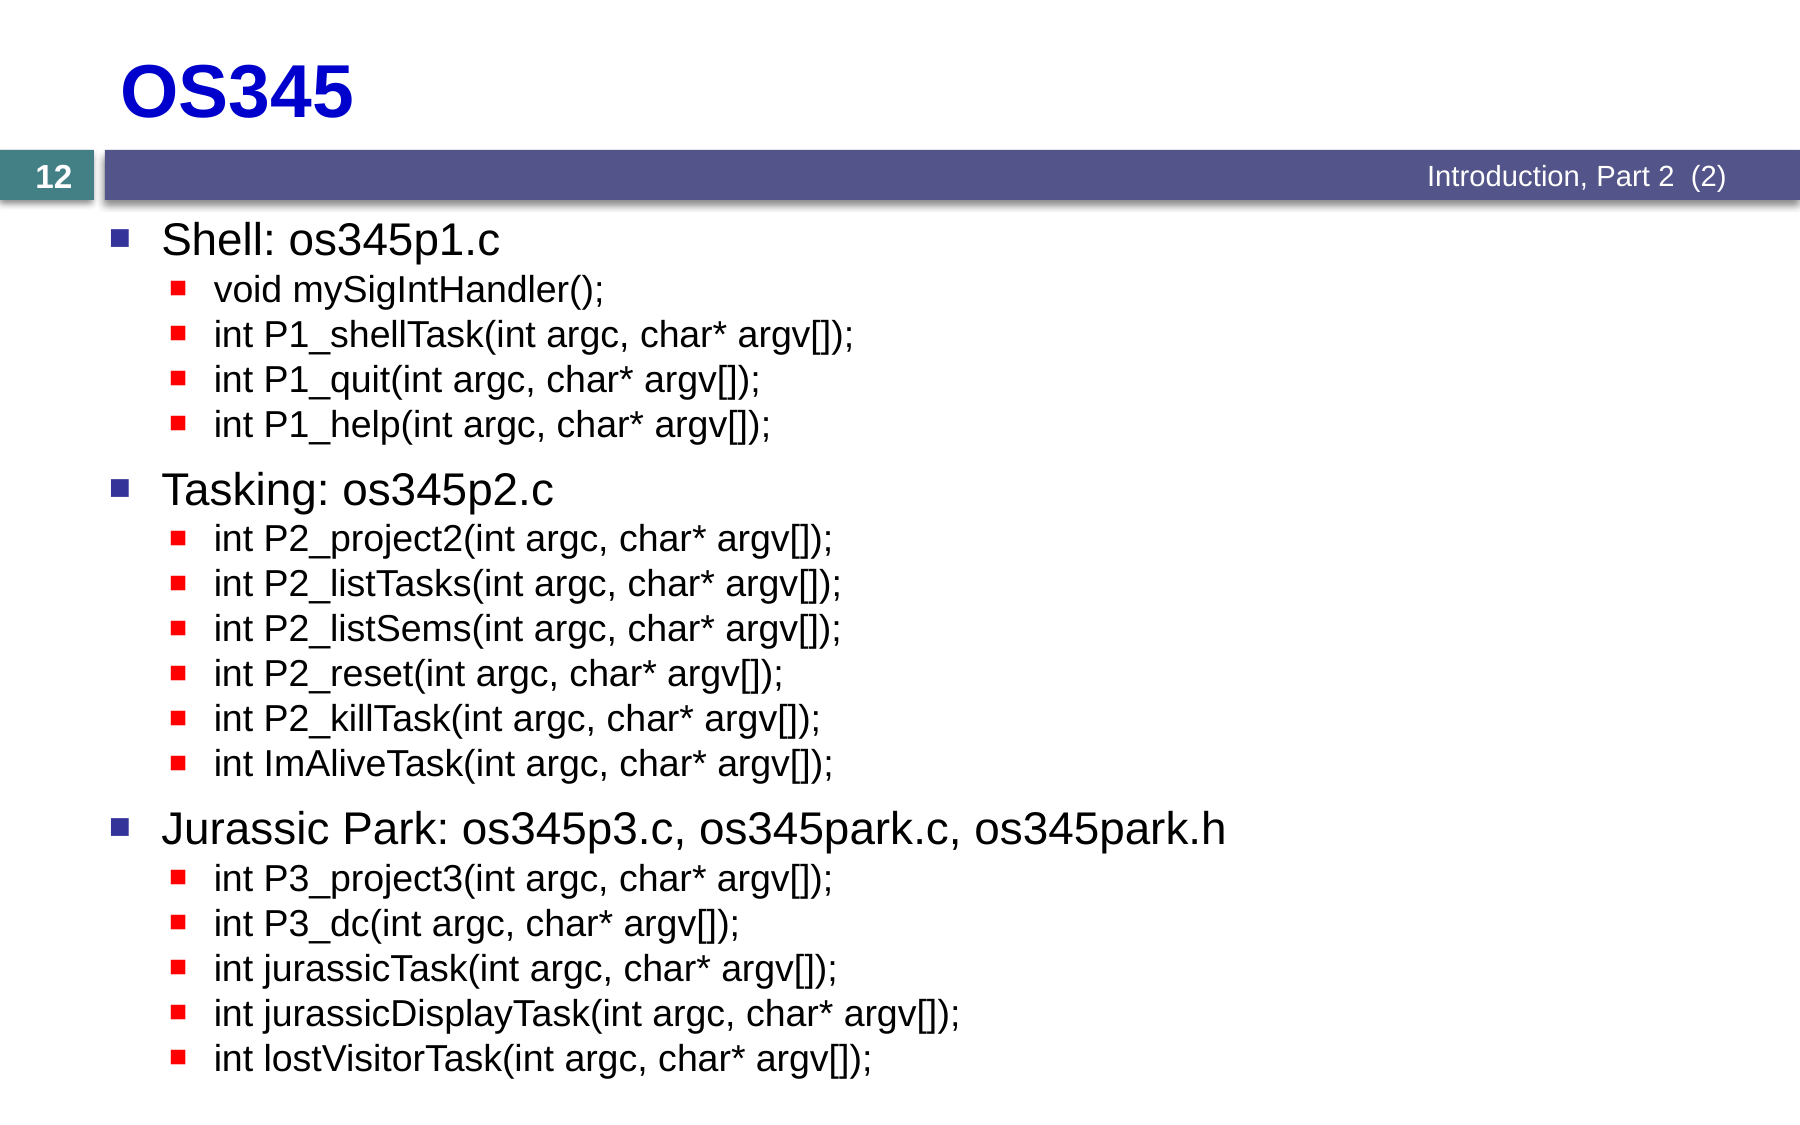

# OS345
Introduction, Part 2  (2)
12
Shell: os345p1.c
void mySigIntHandler();
int P1_shellTask(int argc, char* argv[]);
int P1_quit(int argc, char* argv[]);
int P1_help(int argc, char* argv[]);
Tasking: os345p2.c
int P2_project2(int argc, char* argv[]);
int P2_listTasks(int argc, char* argv[]);
int P2_listSems(int argc, char* argv[]);
int P2_reset(int argc, char* argv[]);
int P2_killTask(int argc, char* argv[]);
int ImAliveTask(int argc, char* argv[]);
Jurassic Park: os345p3.c, os345park.c, os345park.h
int P3_project3(int argc, char* argv[]);
int P3_dc(int argc, char* argv[]);
int jurassicTask(int argc, char* argv[]);
int jurassicDisplayTask(int argc, char* argv[]);
int lostVisitorTask(int argc, char* argv[]);